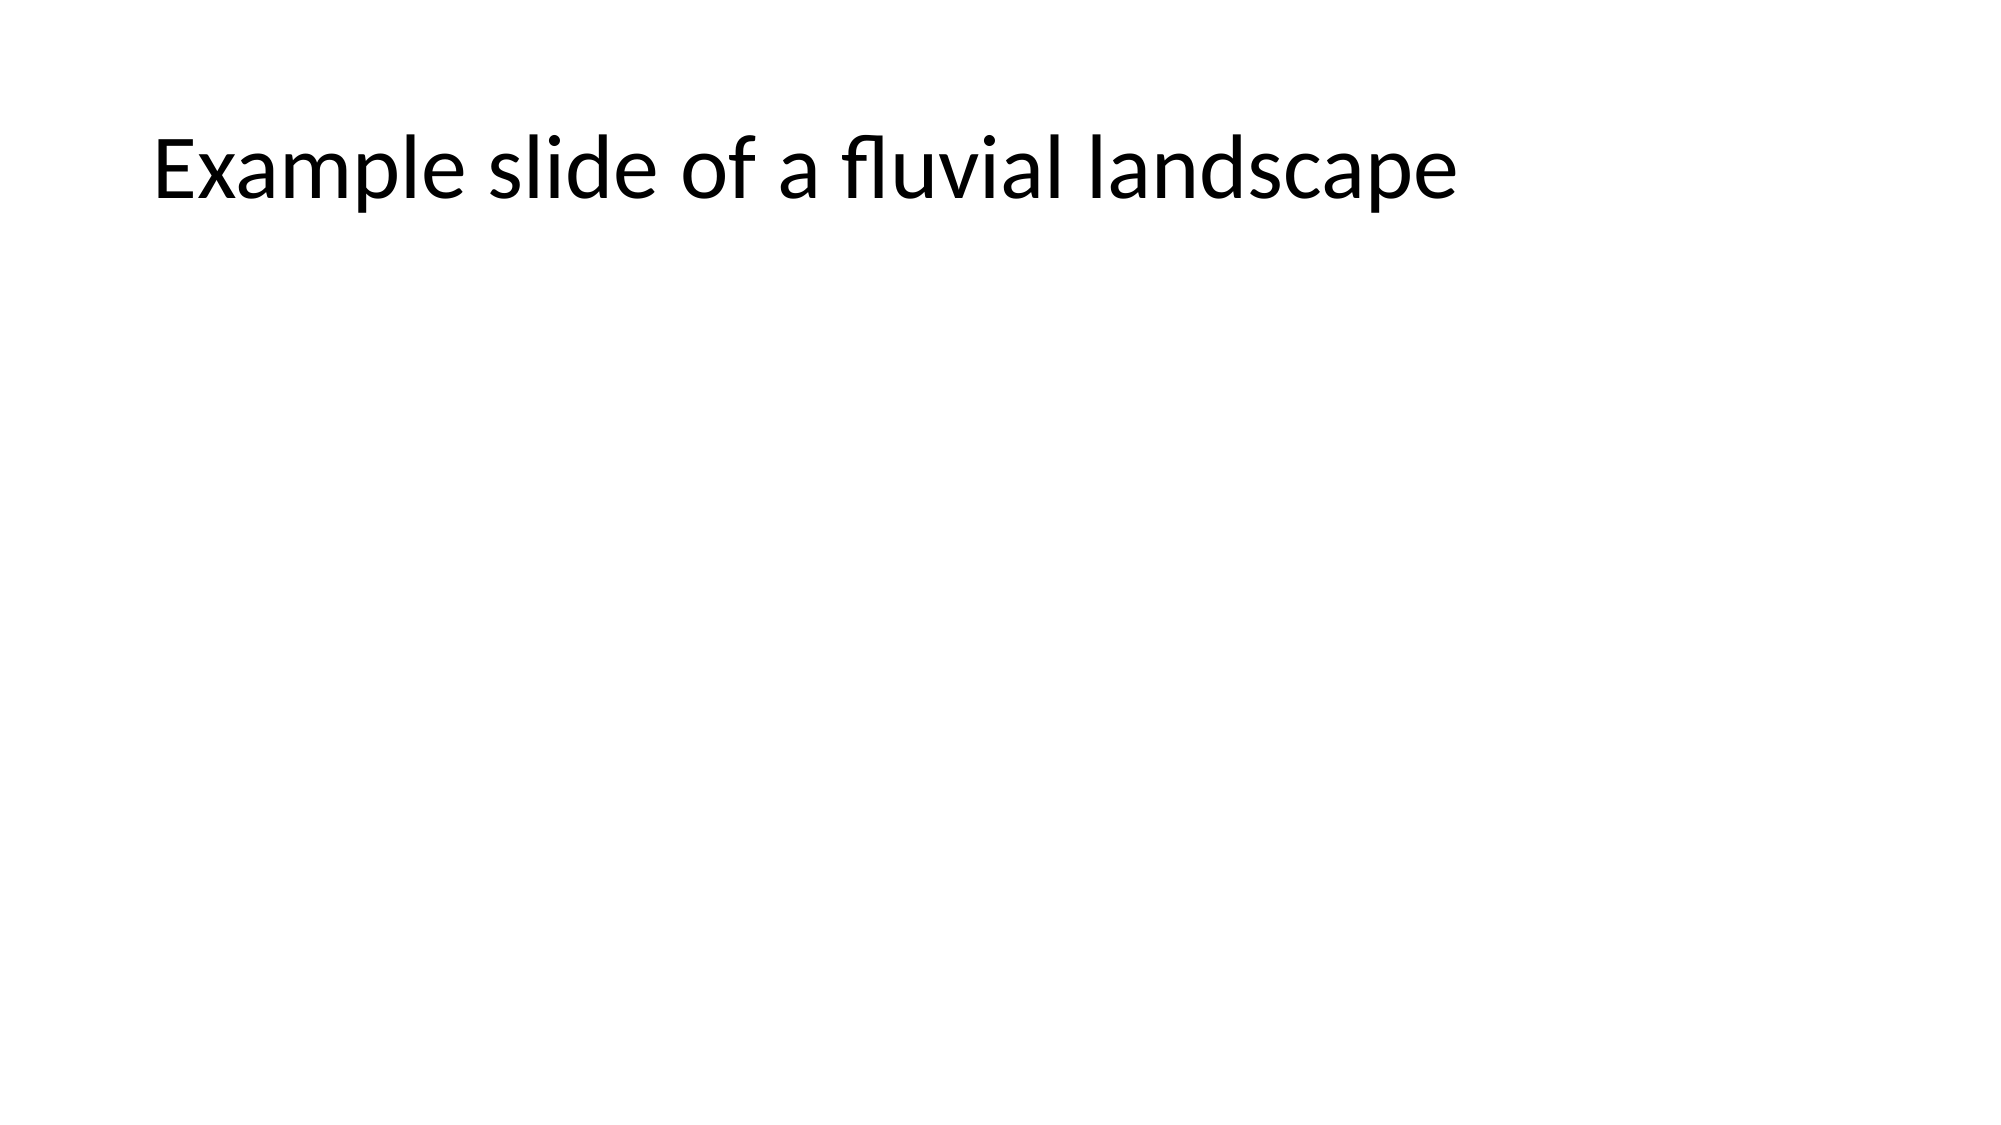

# Example slide of a fluvial landscape